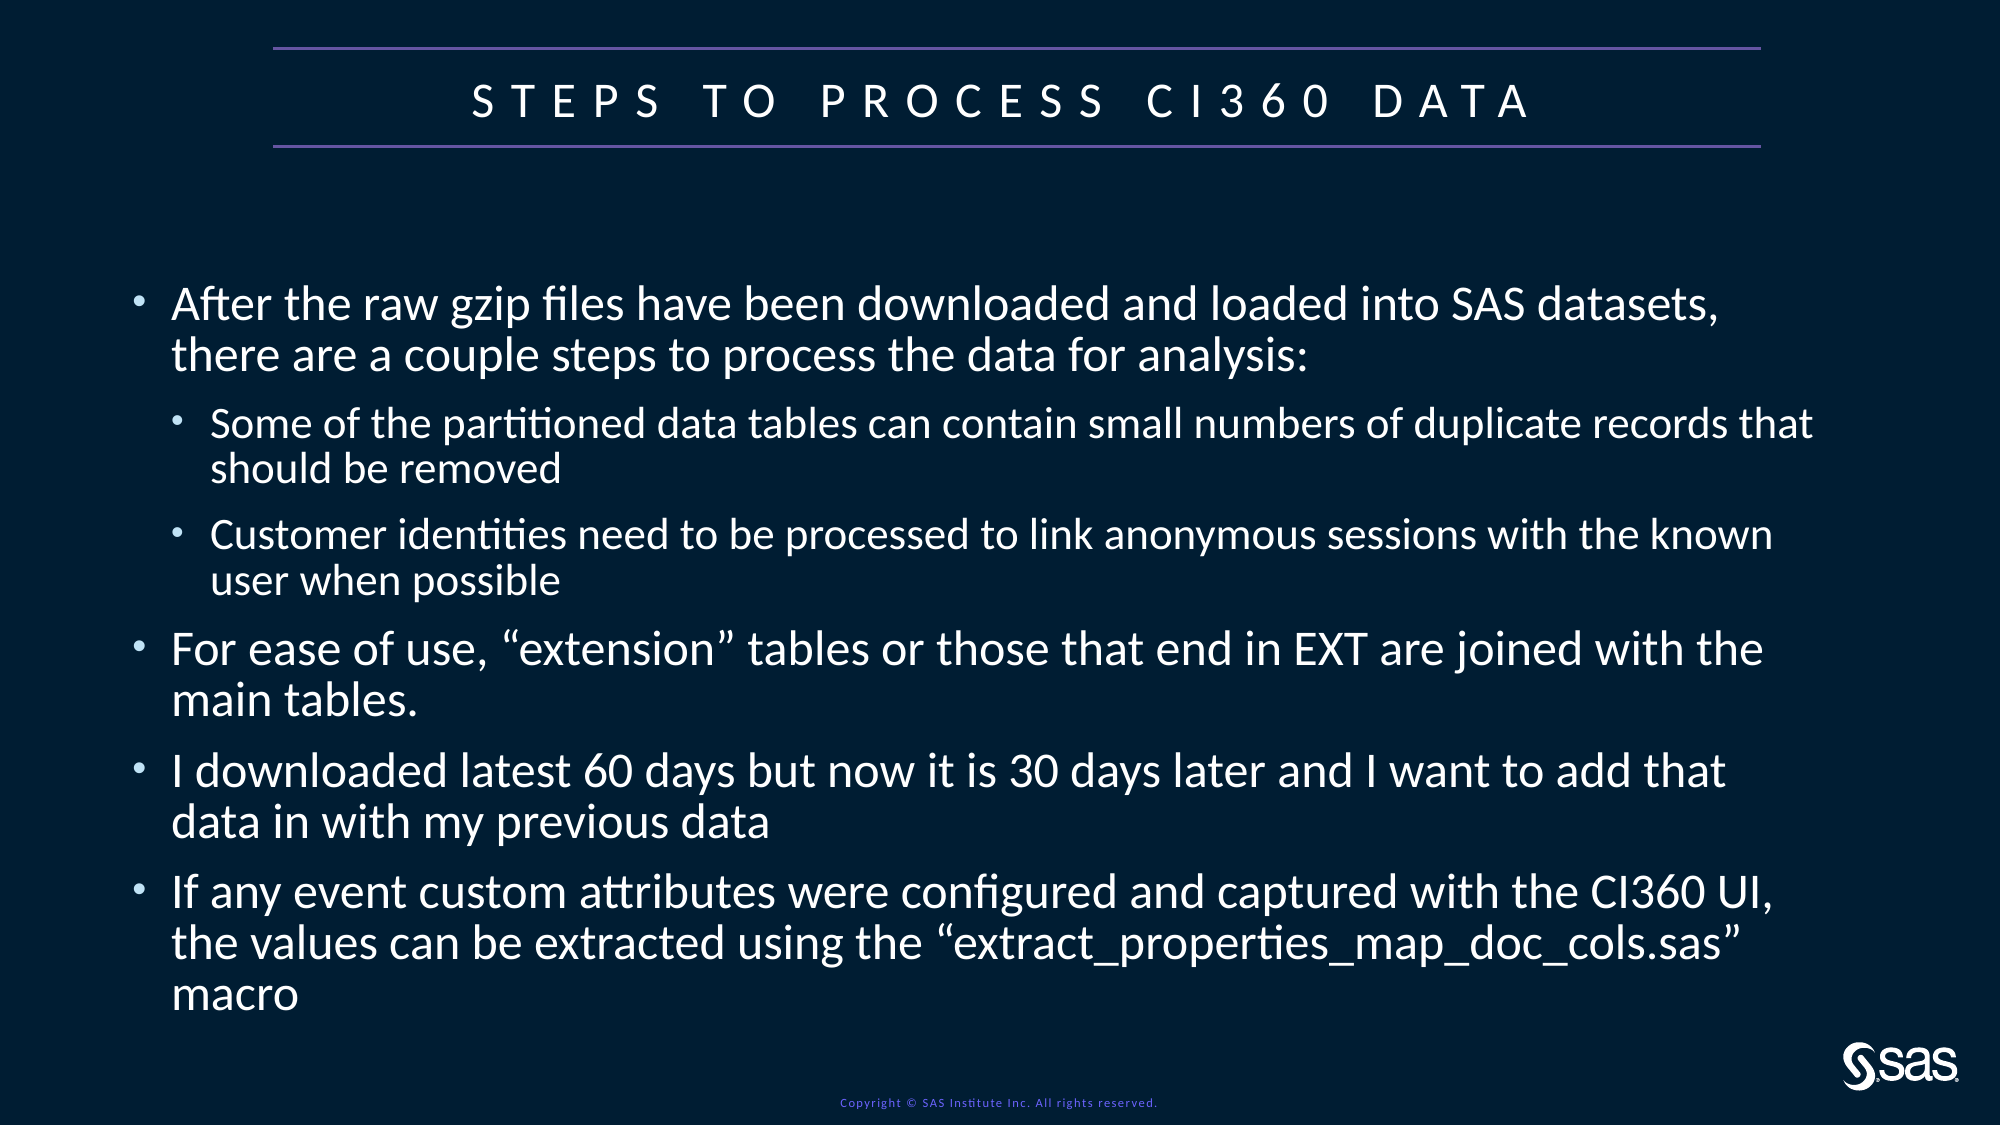

# Steps to process ci360 data

After the raw gzip files have been downloaded and loaded into SAS datasets, there are a couple steps to process the data for analysis:
Some of the partitioned data tables can contain small numbers of duplicate records that should be removed
Customer identities need to be processed to link anonymous sessions with the known user when possible
For ease of use, “extension” tables or those that end in EXT are joined with the main tables.
I downloaded latest 60 days but now it is 30 days later and I want to add that data in with my previous data
If any event custom attributes were configured and captured with the CI360 UI, the values can be extracted using the “extract_properties_map_doc_cols.sas” macro